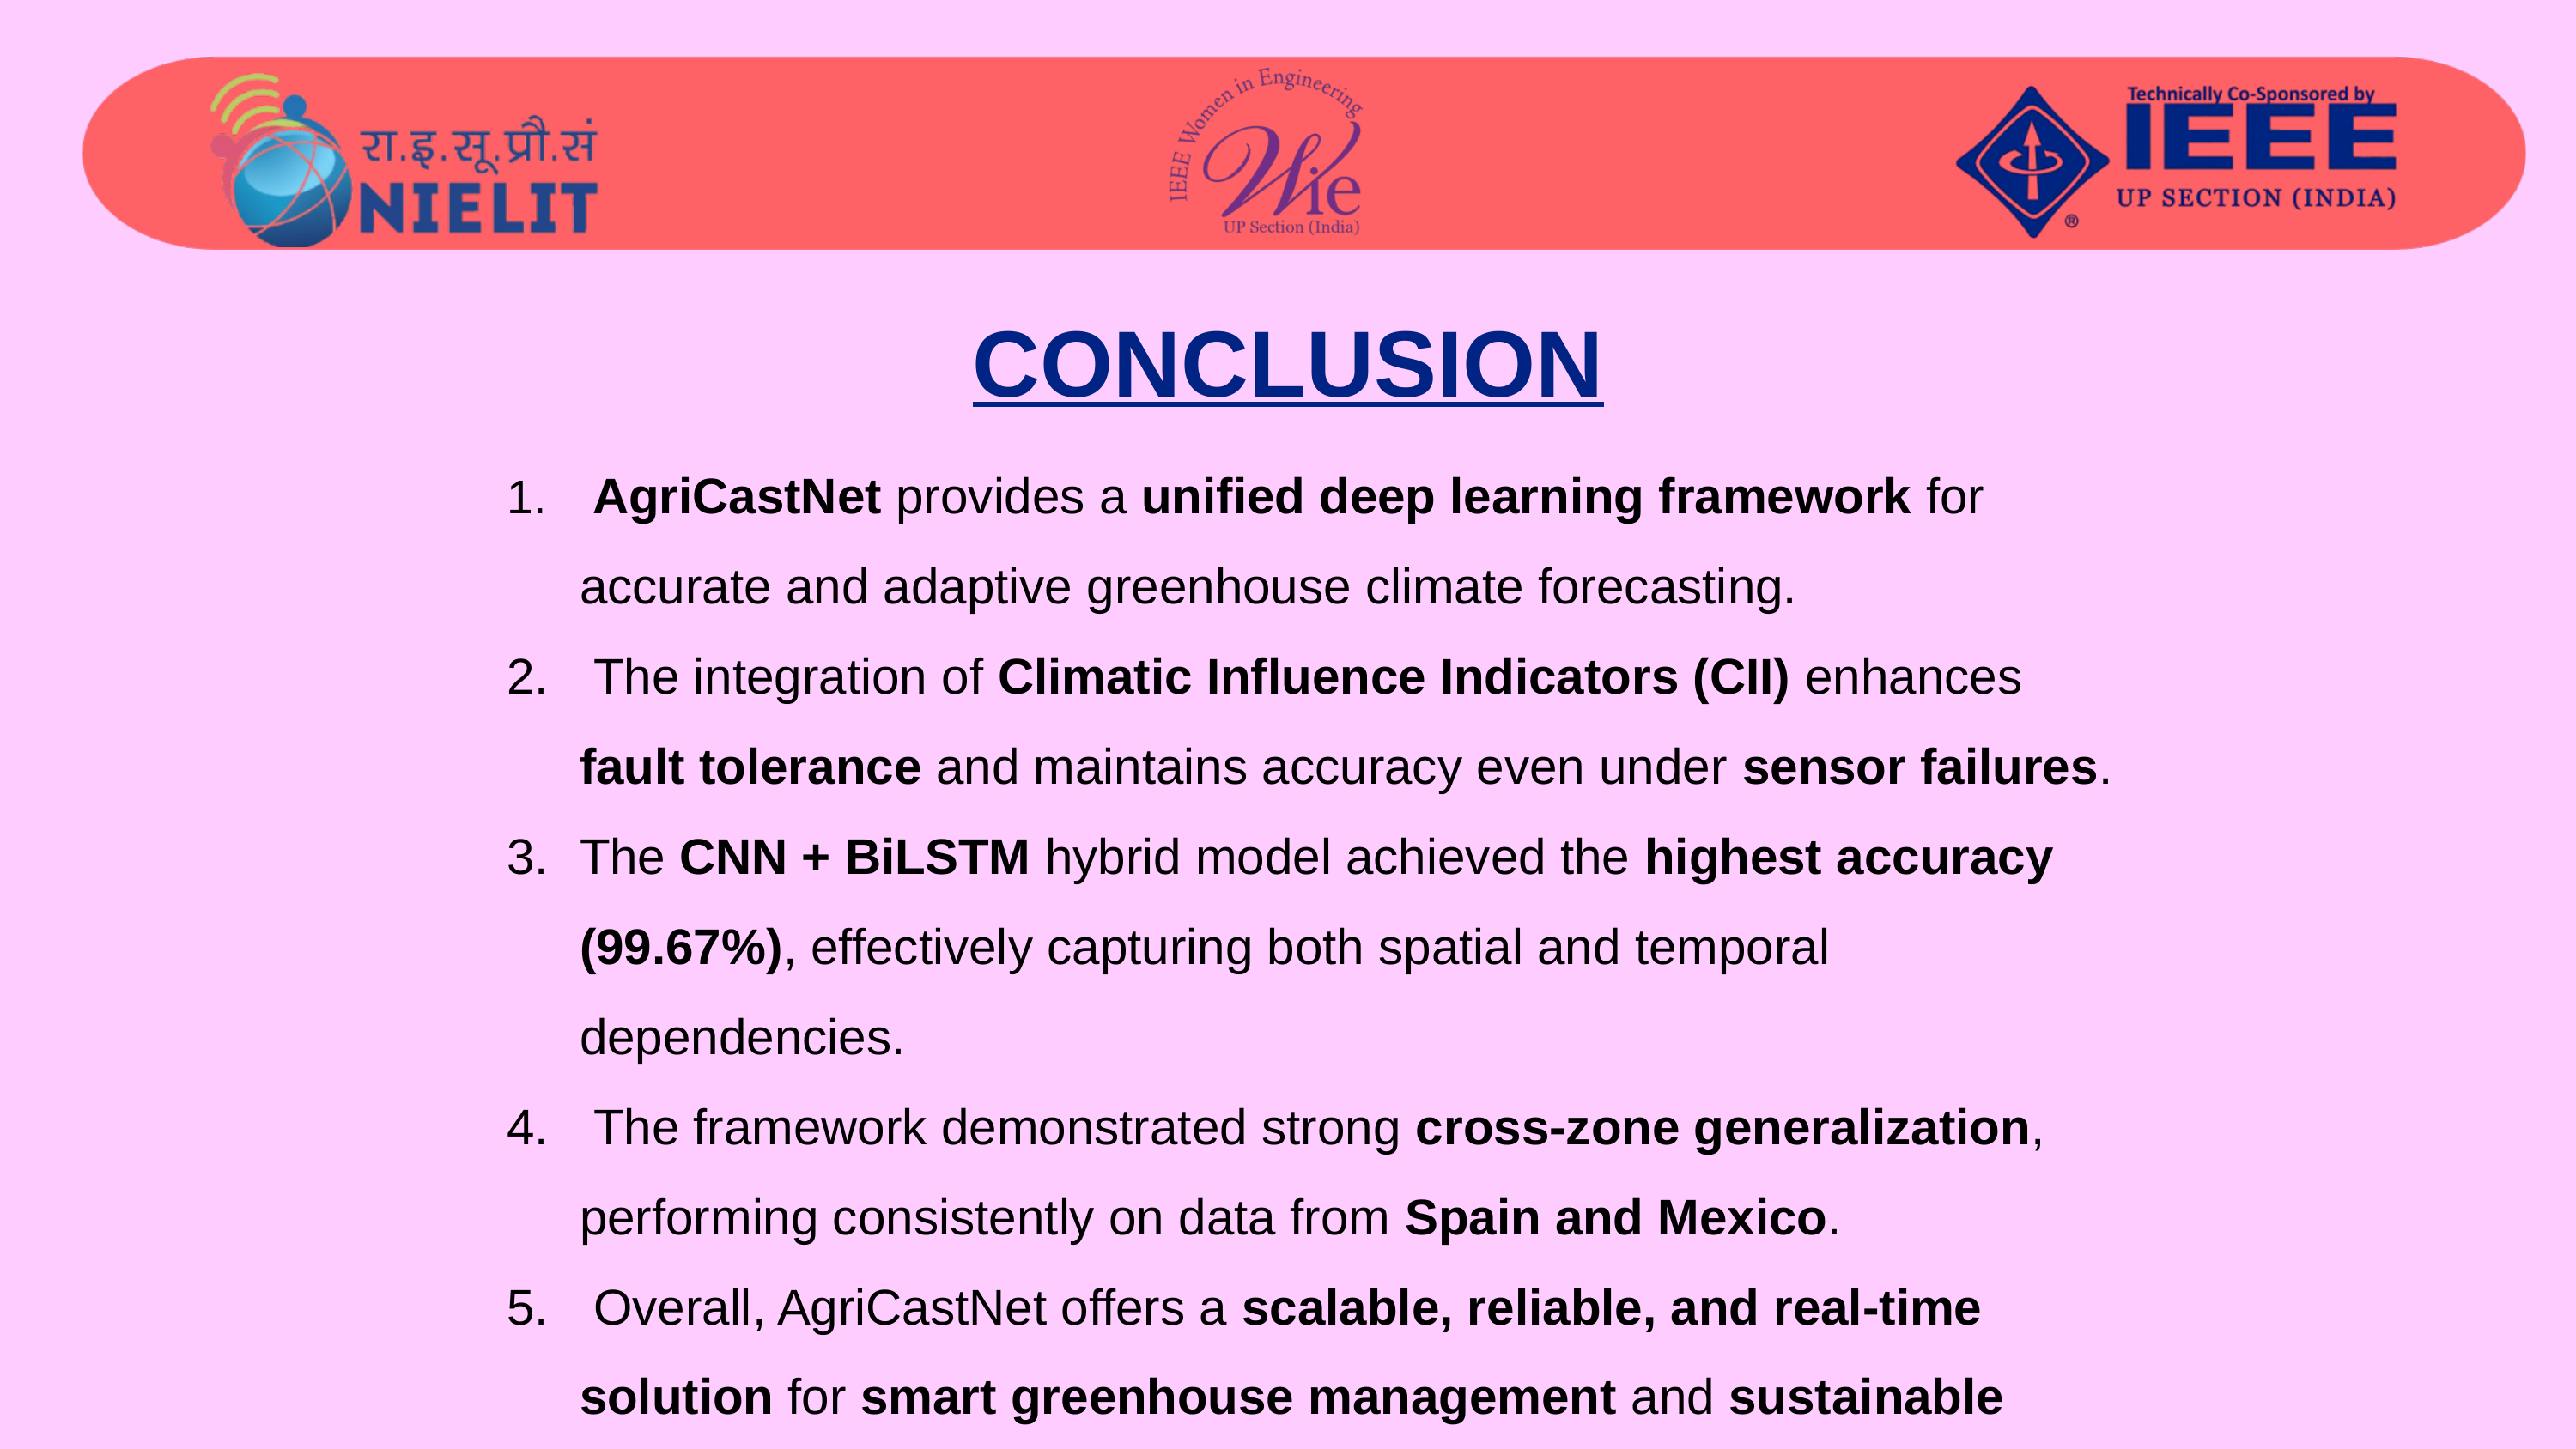

CONCLUSION
 AgriCastNet provides a unified deep learning framework for accurate and adaptive greenhouse climate forecasting.
 The integration of Climatic Influence Indicators (CII) enhances fault tolerance and maintains accuracy even under sensor failures.
The CNN + BiLSTM hybrid model achieved the highest accuracy (99.67%), effectively capturing both spatial and temporal dependencies.
 The framework demonstrated strong cross-zone generalization, performing consistently on data from Spain and Mexico.
 Overall, AgriCastNet offers a scalable, reliable, and real-time solution for smart greenhouse management and sustainable agriculture.